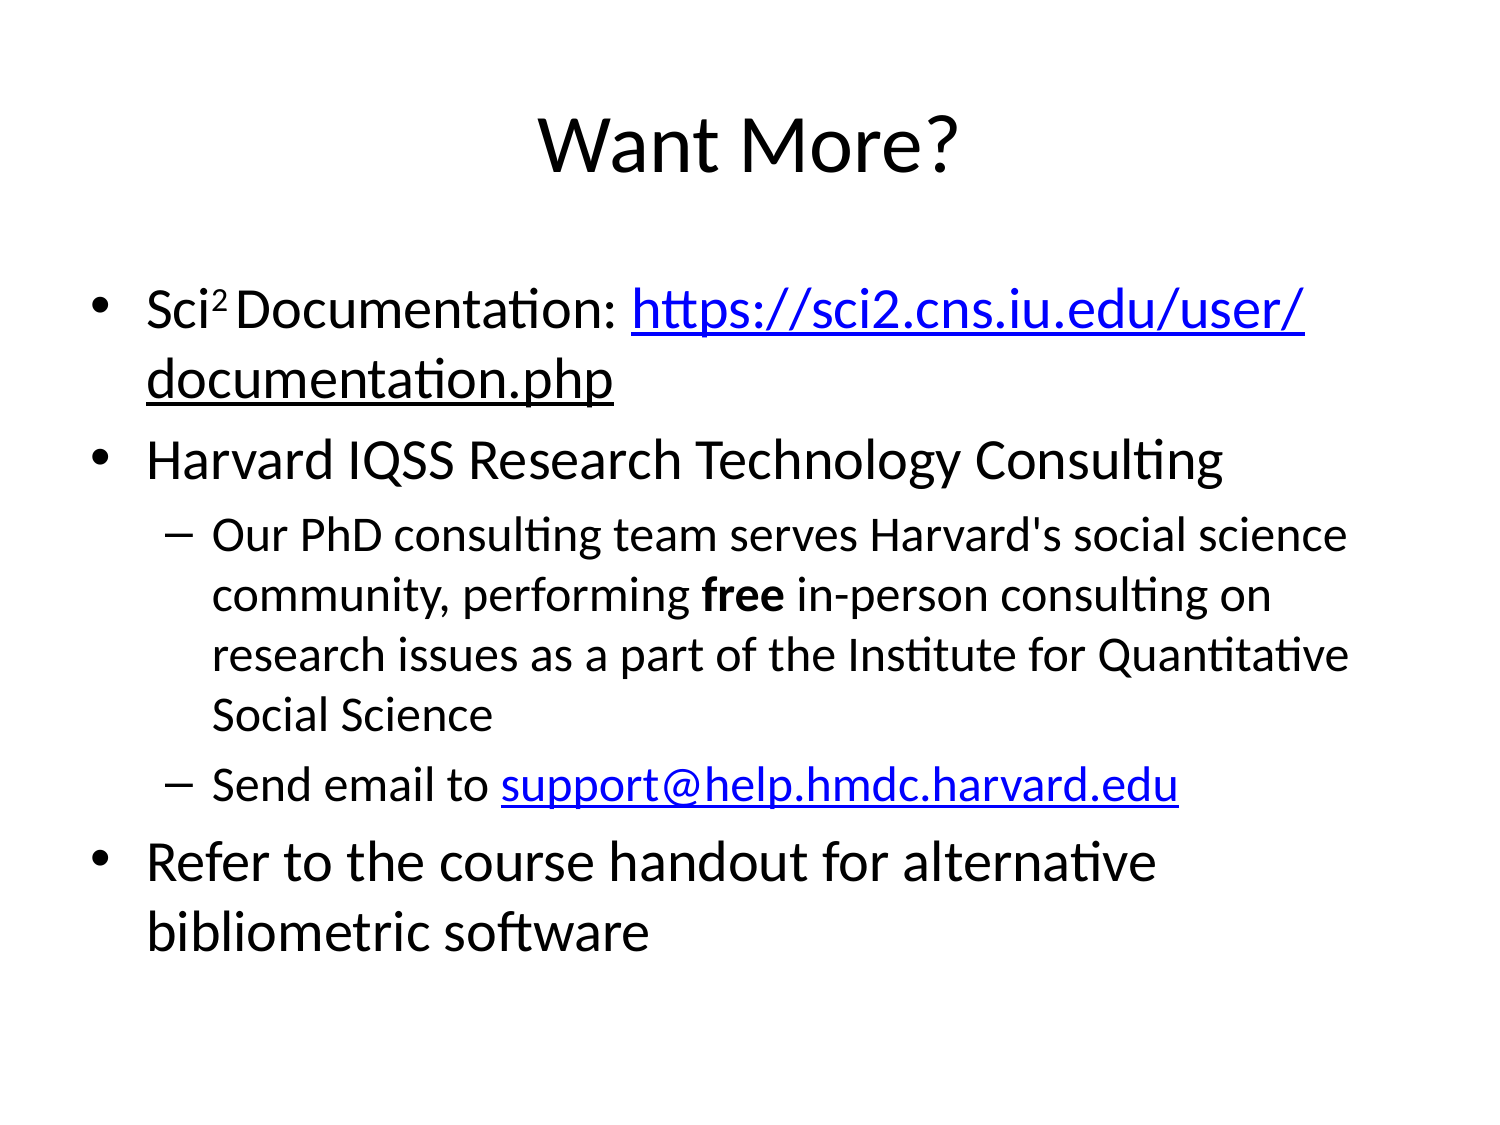

# Want More?
Sci2 Documentation: https://sci2.cns.iu.edu/user/documentation.php
Harvard IQSS Research Technology Consulting
Our PhD consulting team serves Harvard's social science community, performing free in-person consulting on research issues as a part of the Institute for Quantitative Social Science
Send email to support@help.hmdc.harvard.edu
Refer to the course handout for alternative bibliometric software